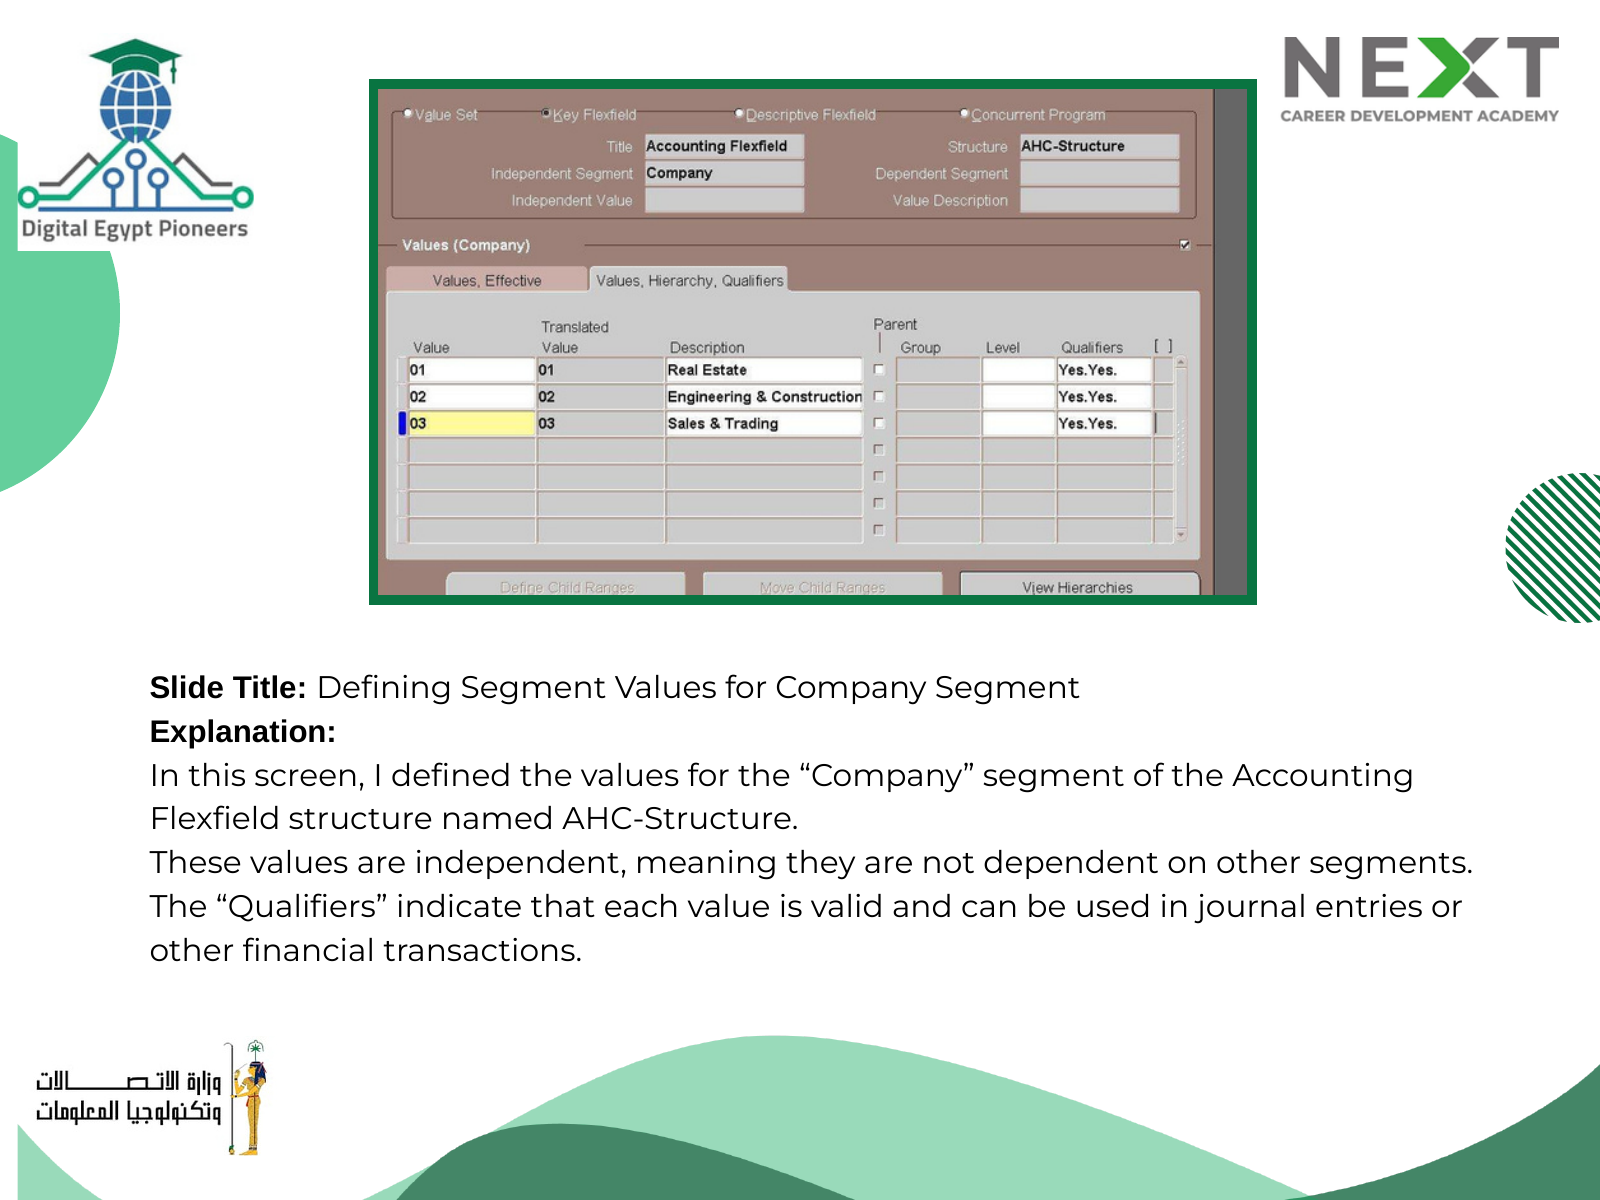

Slide Title: Defining Segment Values for Company Segment
Explanation:
In this screen, I defined the values for the “Company” segment of the Accounting Flexfield structure named AHC-Structure.
These values are independent, meaning they are not dependent on other segments. The “Qualifiers” indicate that each value is valid and can be used in journal entries or other financial transactions.